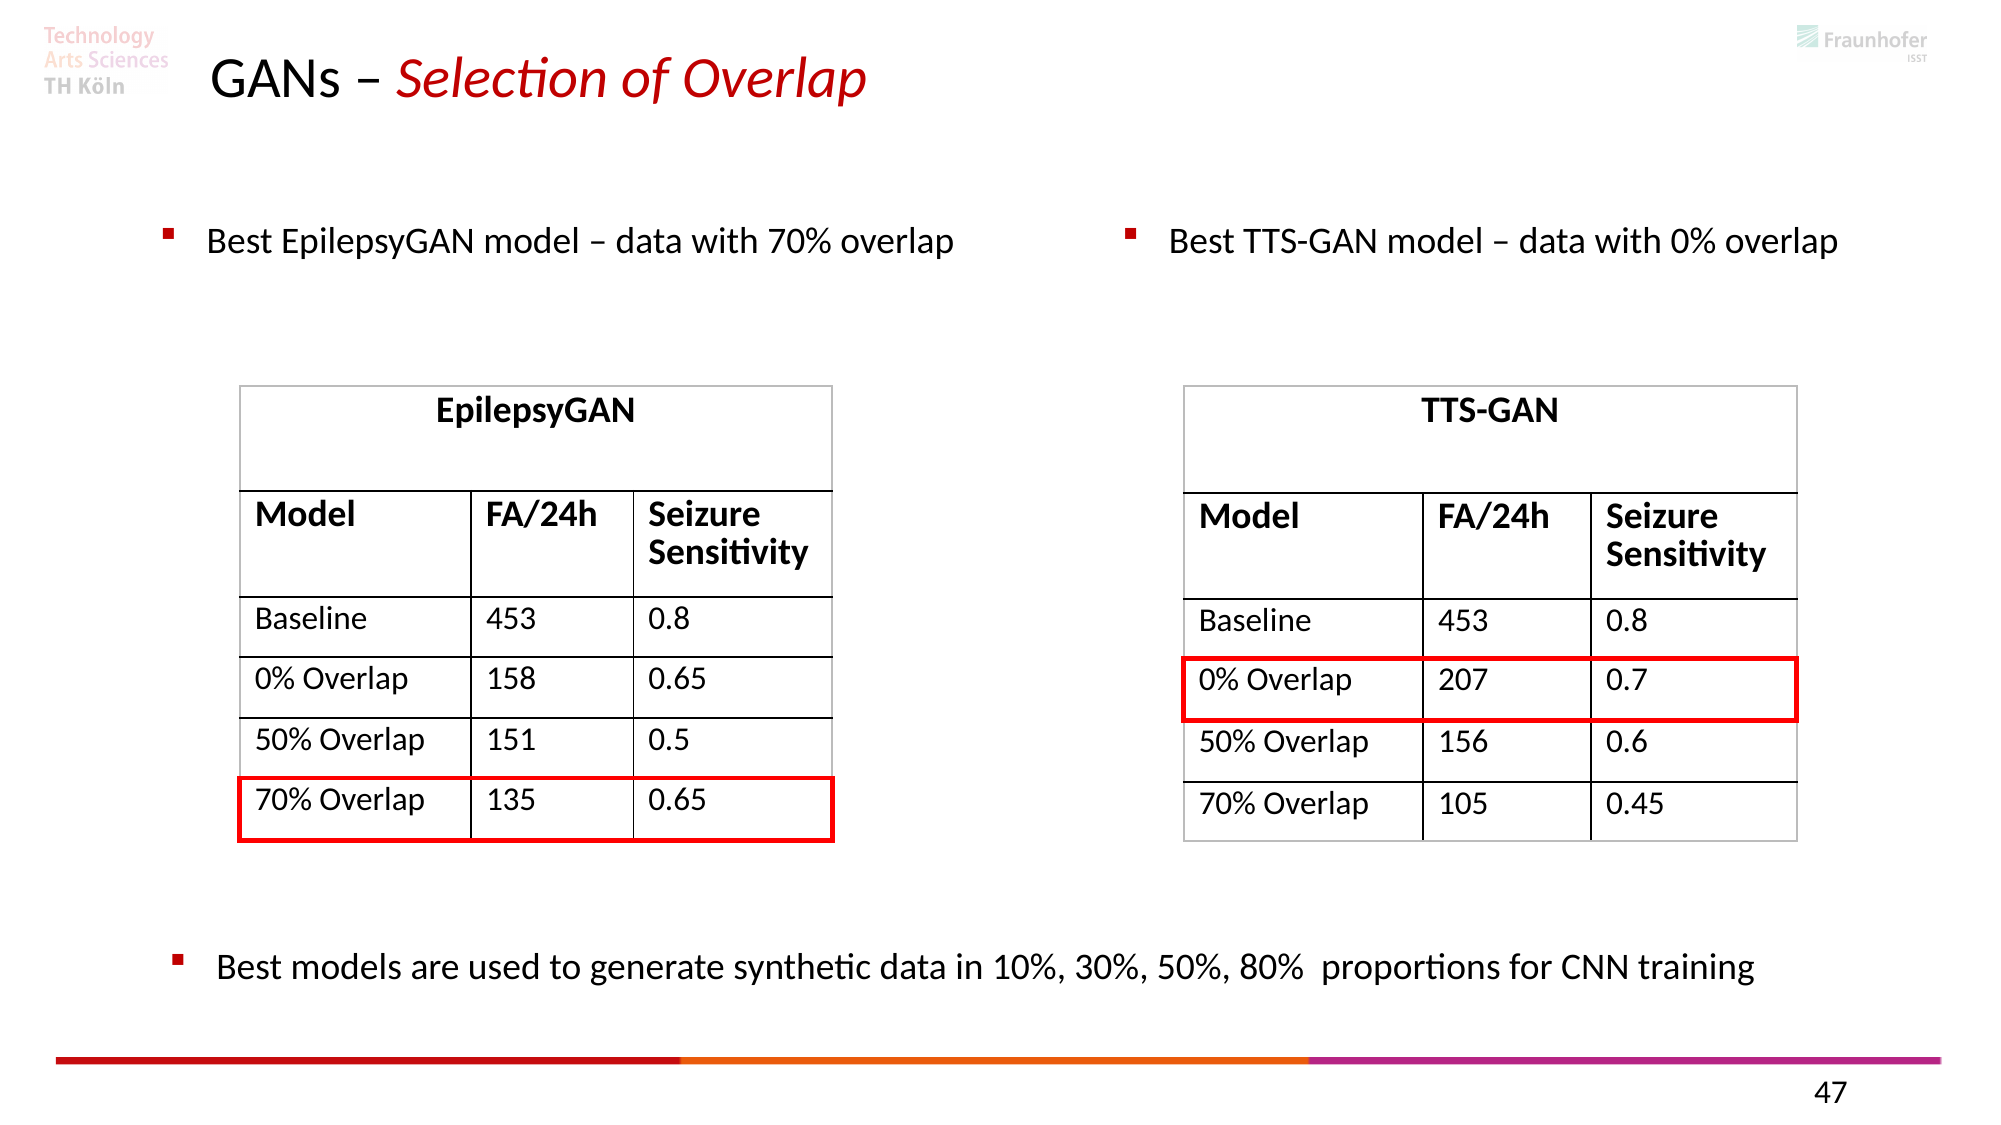

GANs – Selection of Overlap
Best EpilepsyGAN model – data with 70% overlap
Best TTS-GAN model – data with 0% overlap

| EpilepsyGAN |  |  |
| --- | --- | --- |
| Model | FA/24h | Seizure Sensitivity |
| Baseline | 453 | 0.8 |
| 0% Overlap | 158 | 0.65 |
| 50% Overlap | 151 | 0.5 |
| 70% Overlap | 135 | 0.65 |
| TTS-GAN |  |  |
| --- | --- | --- |
| Model | FA/24h | Seizure Sensitivity |
| Baseline | 453 | 0.8 |
| 0% Overlap | 207 | 0.7 |
| 50% Overlap | 156 | 0.6 |
| 70% Overlap | 105 | 0.45 |

Best models are used to generate synthetic data in 10%, 30%, 50%, 80%  proportions for CNN training
47